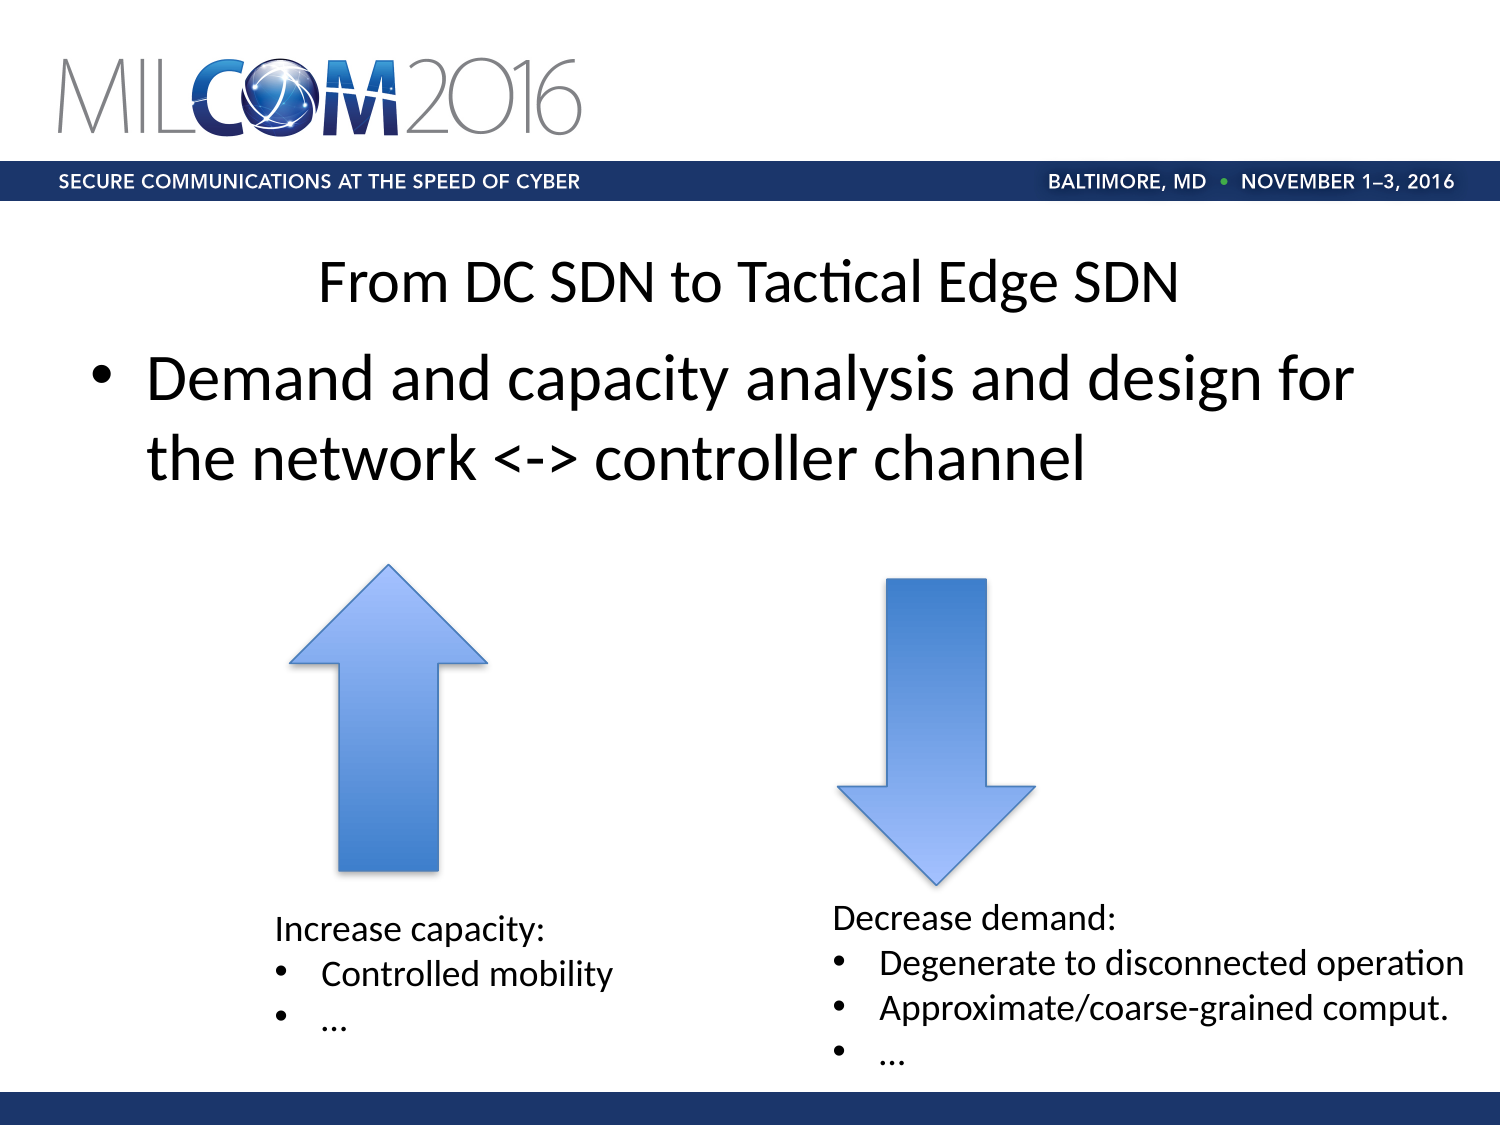

# From DC SDN to Tactical Edge SDN
Demand and capacity analysis and design for the network <-> controller channel

Decrease demand:
Degenerate to disconnected operation
Approximate/coarse-grained comput.
…
Increase capacity:
Controlled mobility
…